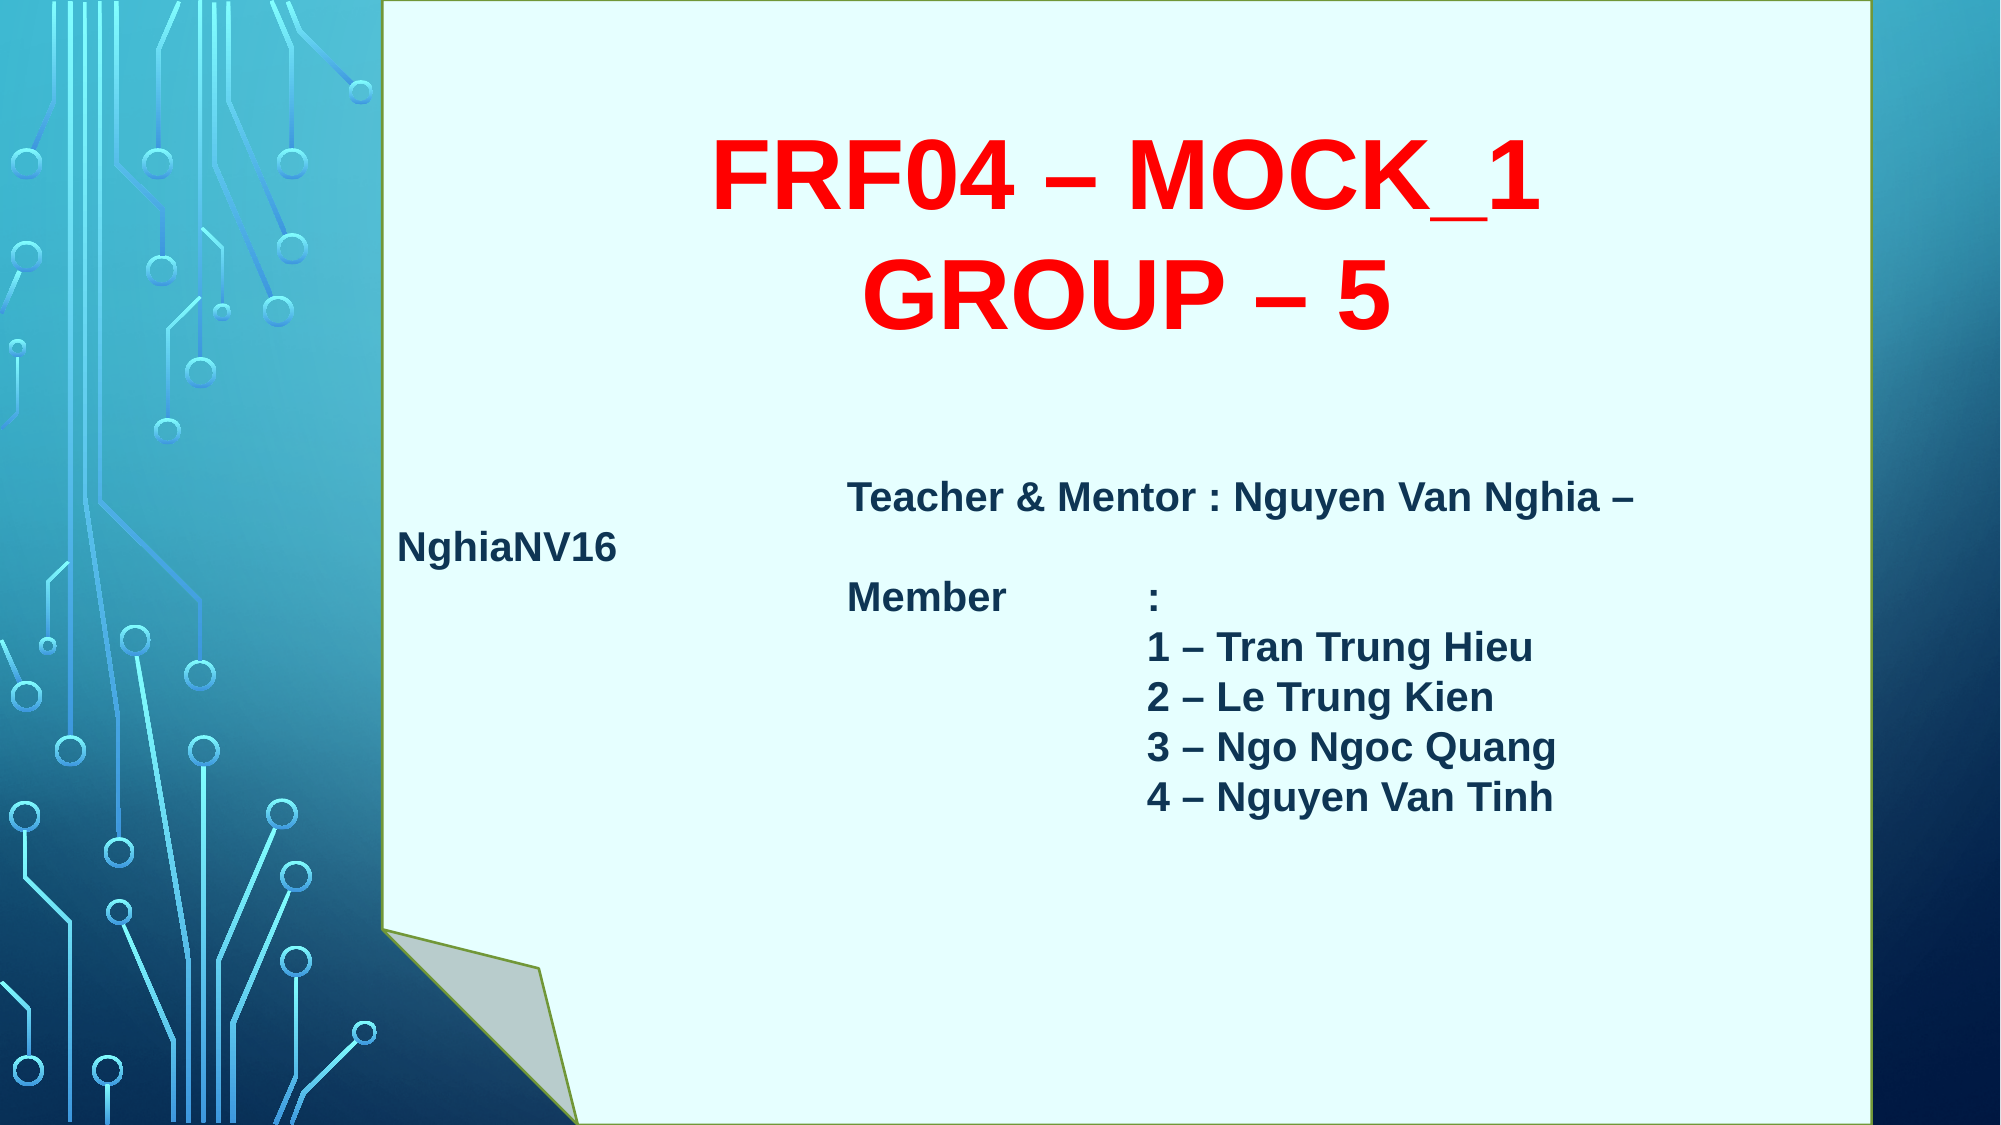

FRF04 – MOCK_1
GROUP – 5

			Teacher & Mentor : Nguyen Van Nghia – NghiaNV16
			Member	:
					1 – Tran Trung Hieu
					2 – Le Trung Kien
					3 – Ngo Ngoc Quang
					4 – Nguyen Van Tinh